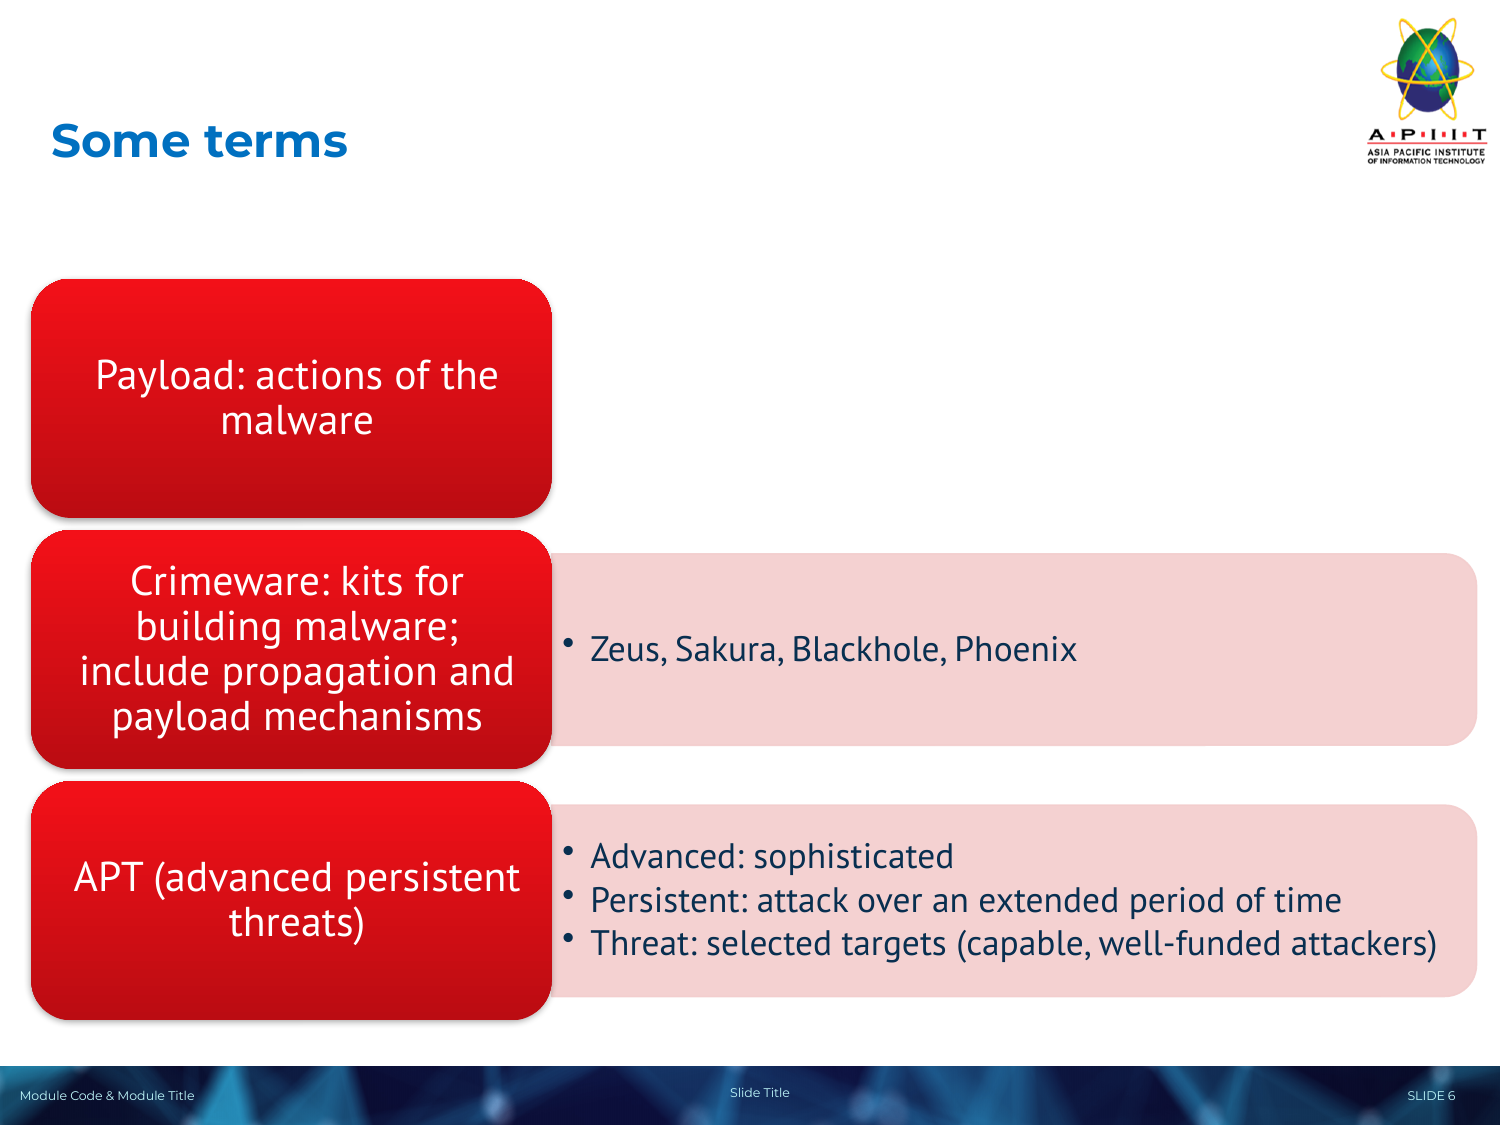

# Some terms
Payload: actions of the malware
Zeus, Sakura, Blackhole, Phoenix
Crimeware: kits for building malware; include propagation and payload mechanisms
Advanced: sophisticated
Persistent: attack over an extended period of time
Threat: selected targets (capable, well-funded attackers)
APT (advanced persistent threats)